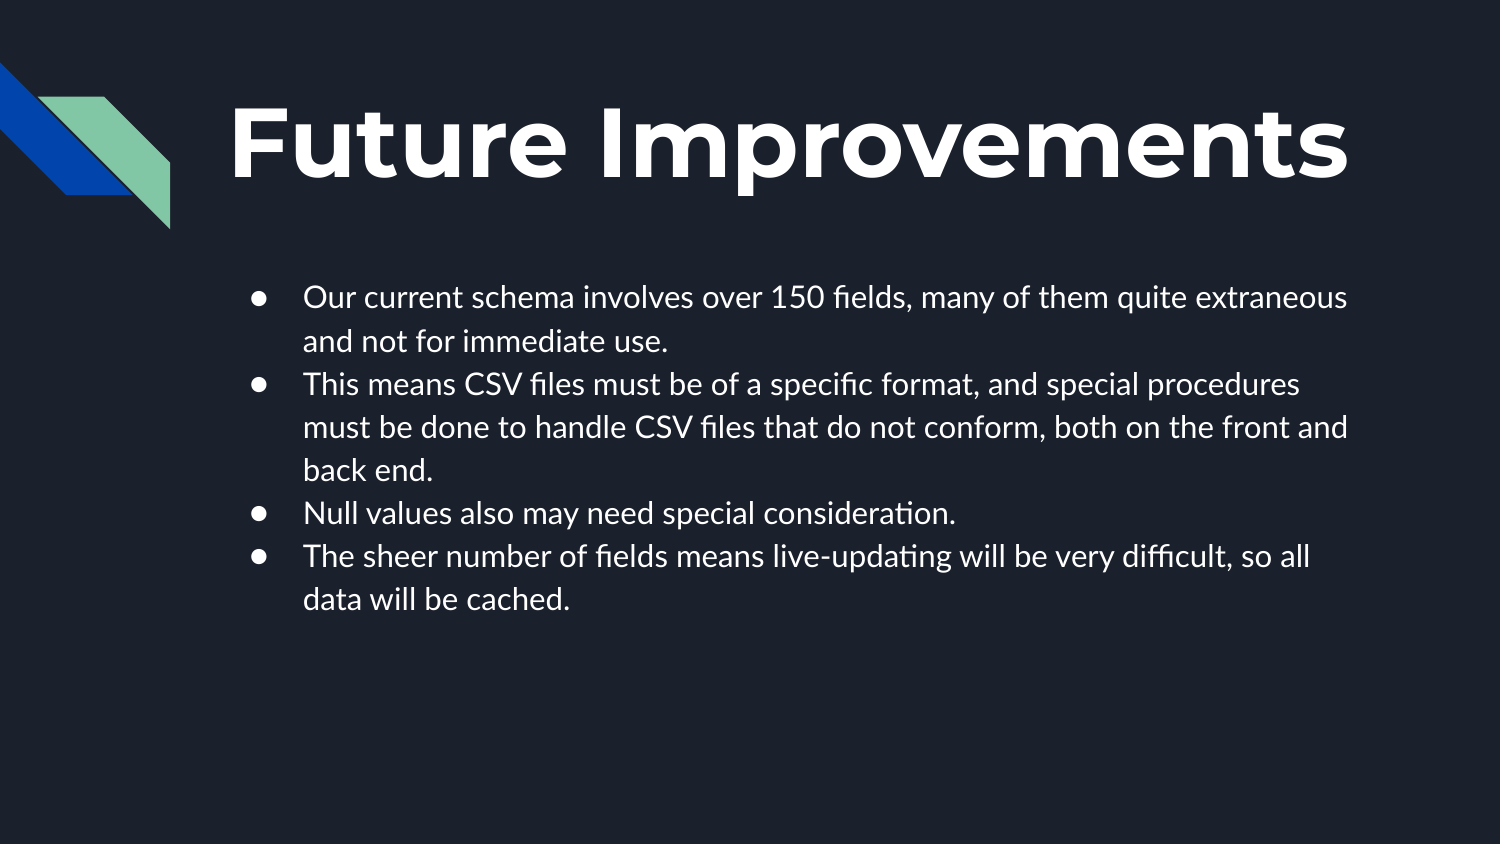

# Future Improvements
Our current schema involves over 150 fields, many of them quite extraneous and not for immediate use.
This means CSV files must be of a specific format, and special procedures must be done to handle CSV files that do not conform, both on the front and back end.
Null values also may need special consideration.
The sheer number of fields means live-updating will be very difficult, so all data will be cached.